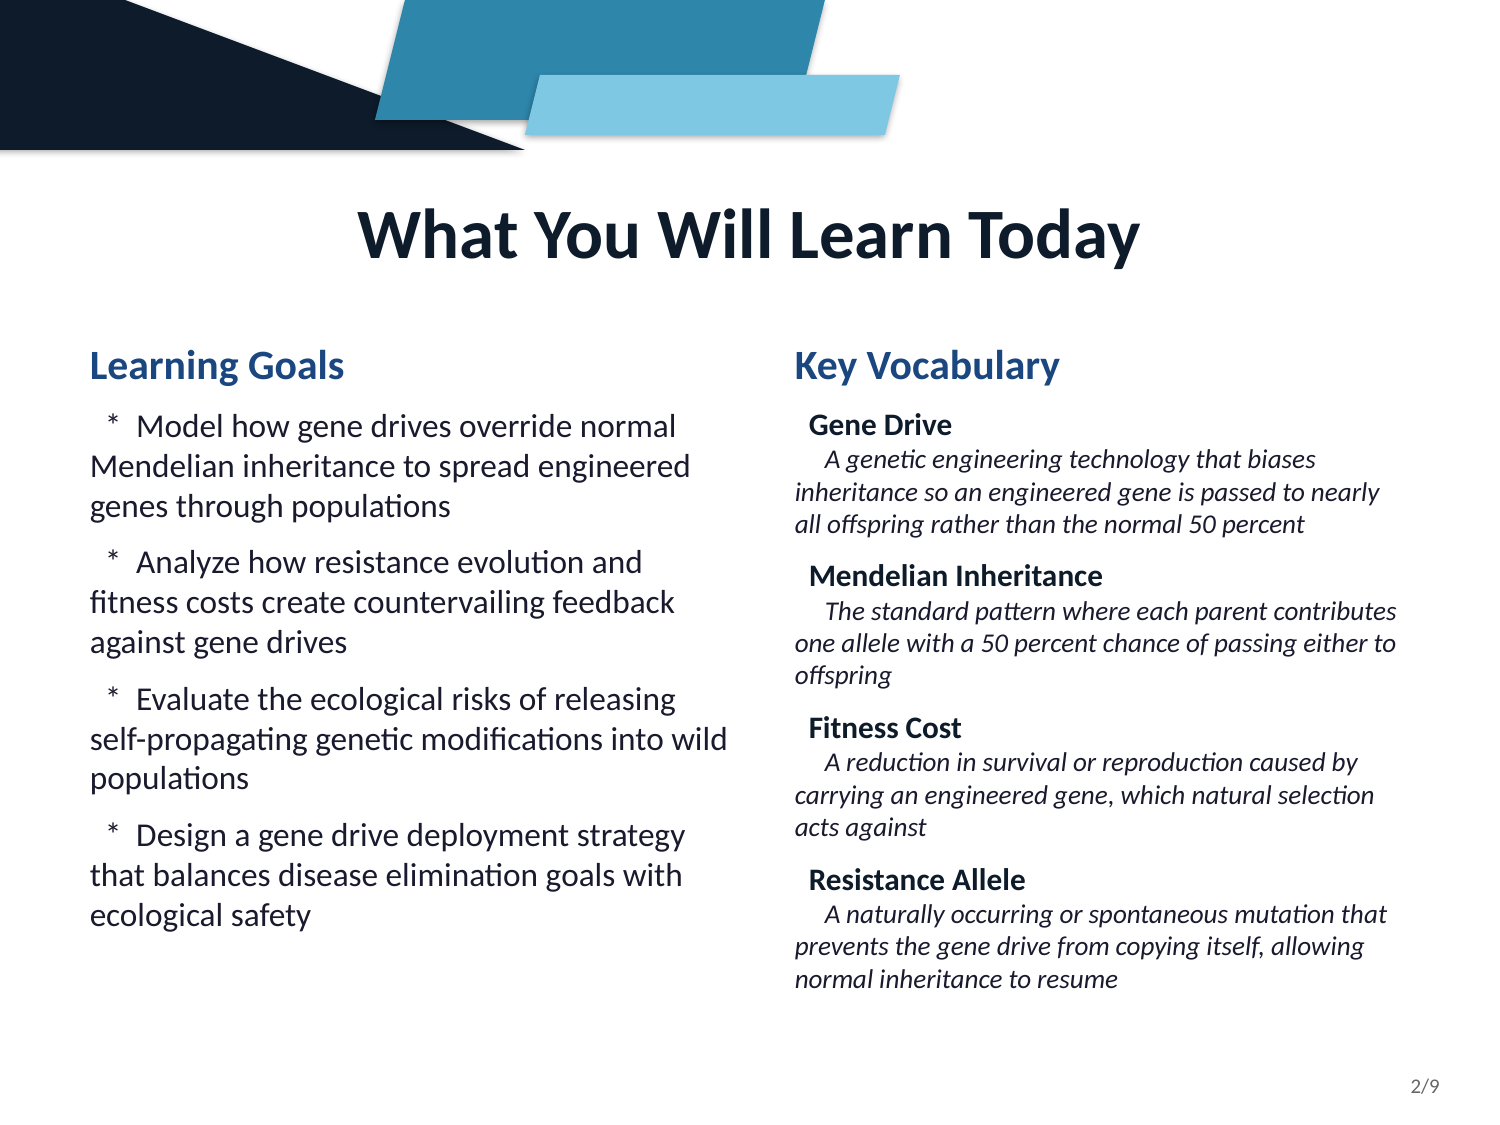

What You Will Learn Today
Learning Goals
  *  Model how gene drives override normal Mendelian inheritance to spread engineered genes through populations
  *  Analyze how resistance evolution and fitness costs create countervailing feedback against gene drives
  *  Evaluate the ecological risks of releasing self-propagating genetic modifications into wild populations
  *  Design a gene drive deployment strategy that balances disease elimination goals with ecological safety
Key Vocabulary
  Gene Drive
     A genetic engineering technology that biases inheritance so an engineered gene is passed to nearly all offspring rather than the normal 50 percent
  Mendelian Inheritance
     The standard pattern where each parent contributes one allele with a 50 percent chance of passing either to offspring
  Fitness Cost
     A reduction in survival or reproduction caused by carrying an engineered gene, which natural selection acts against
  Resistance Allele
     A naturally occurring or spontaneous mutation that prevents the gene drive from copying itself, allowing normal inheritance to resume
2/9